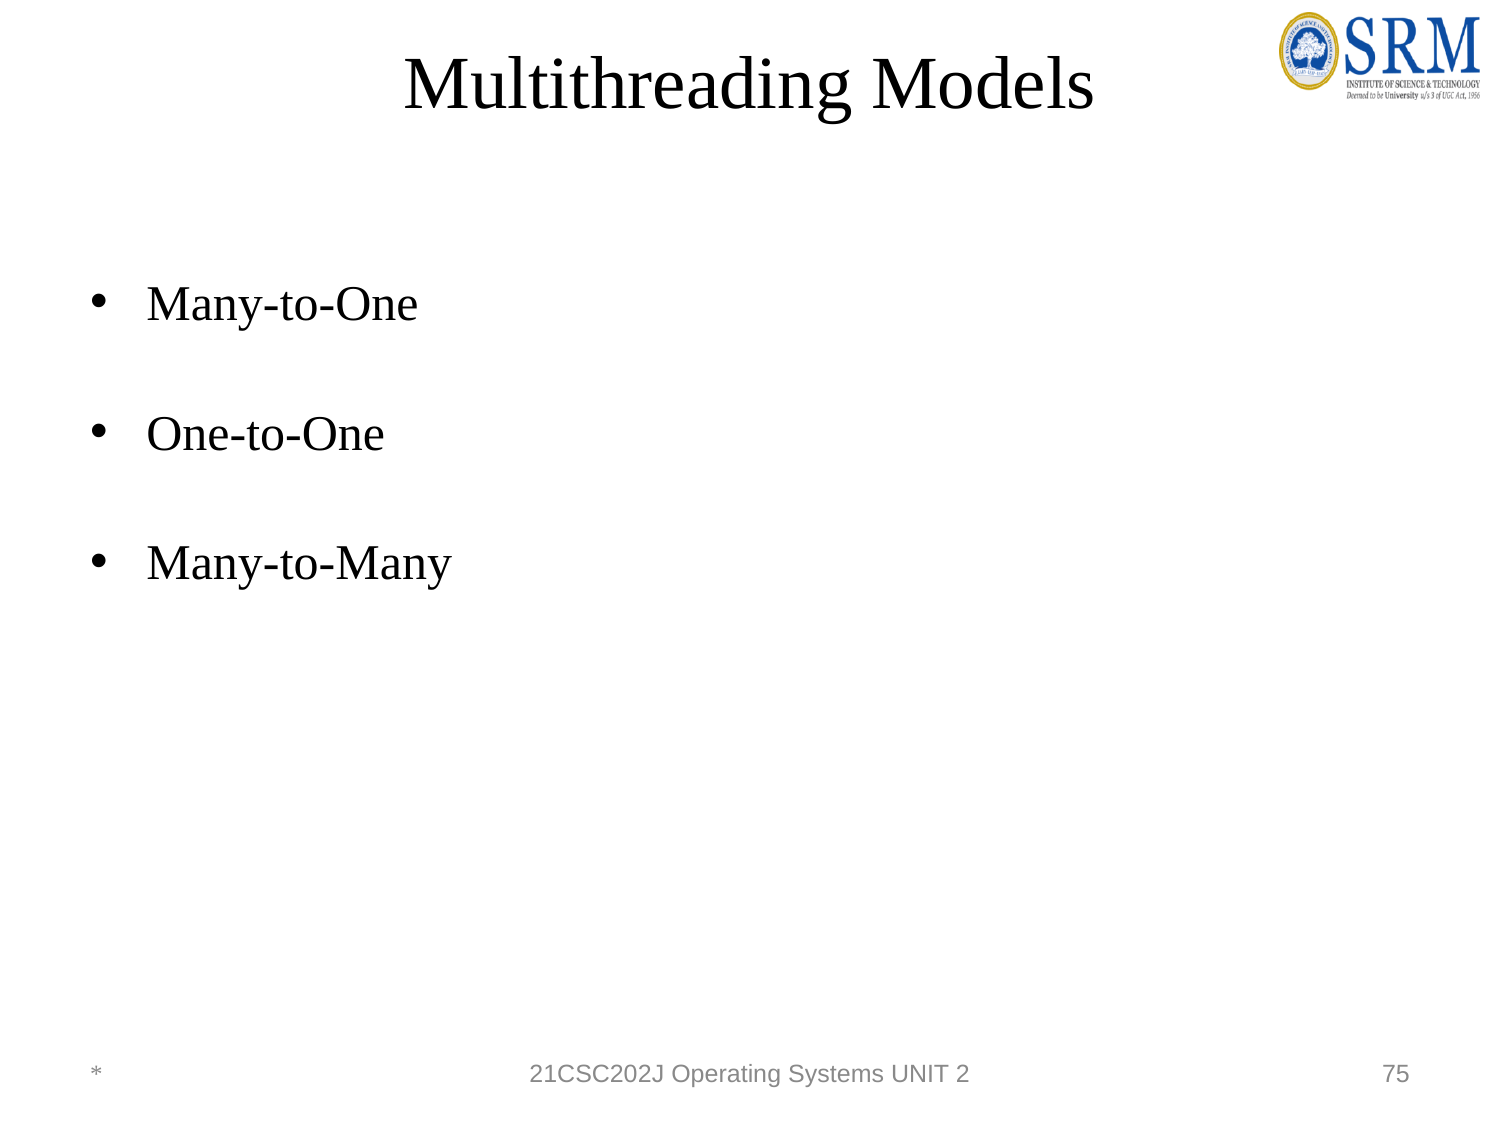

# Multithreading Models
Many-to-One
One-to-One
Many-to-Many

*
21CSC202J Operating Systems UNIT 2
75